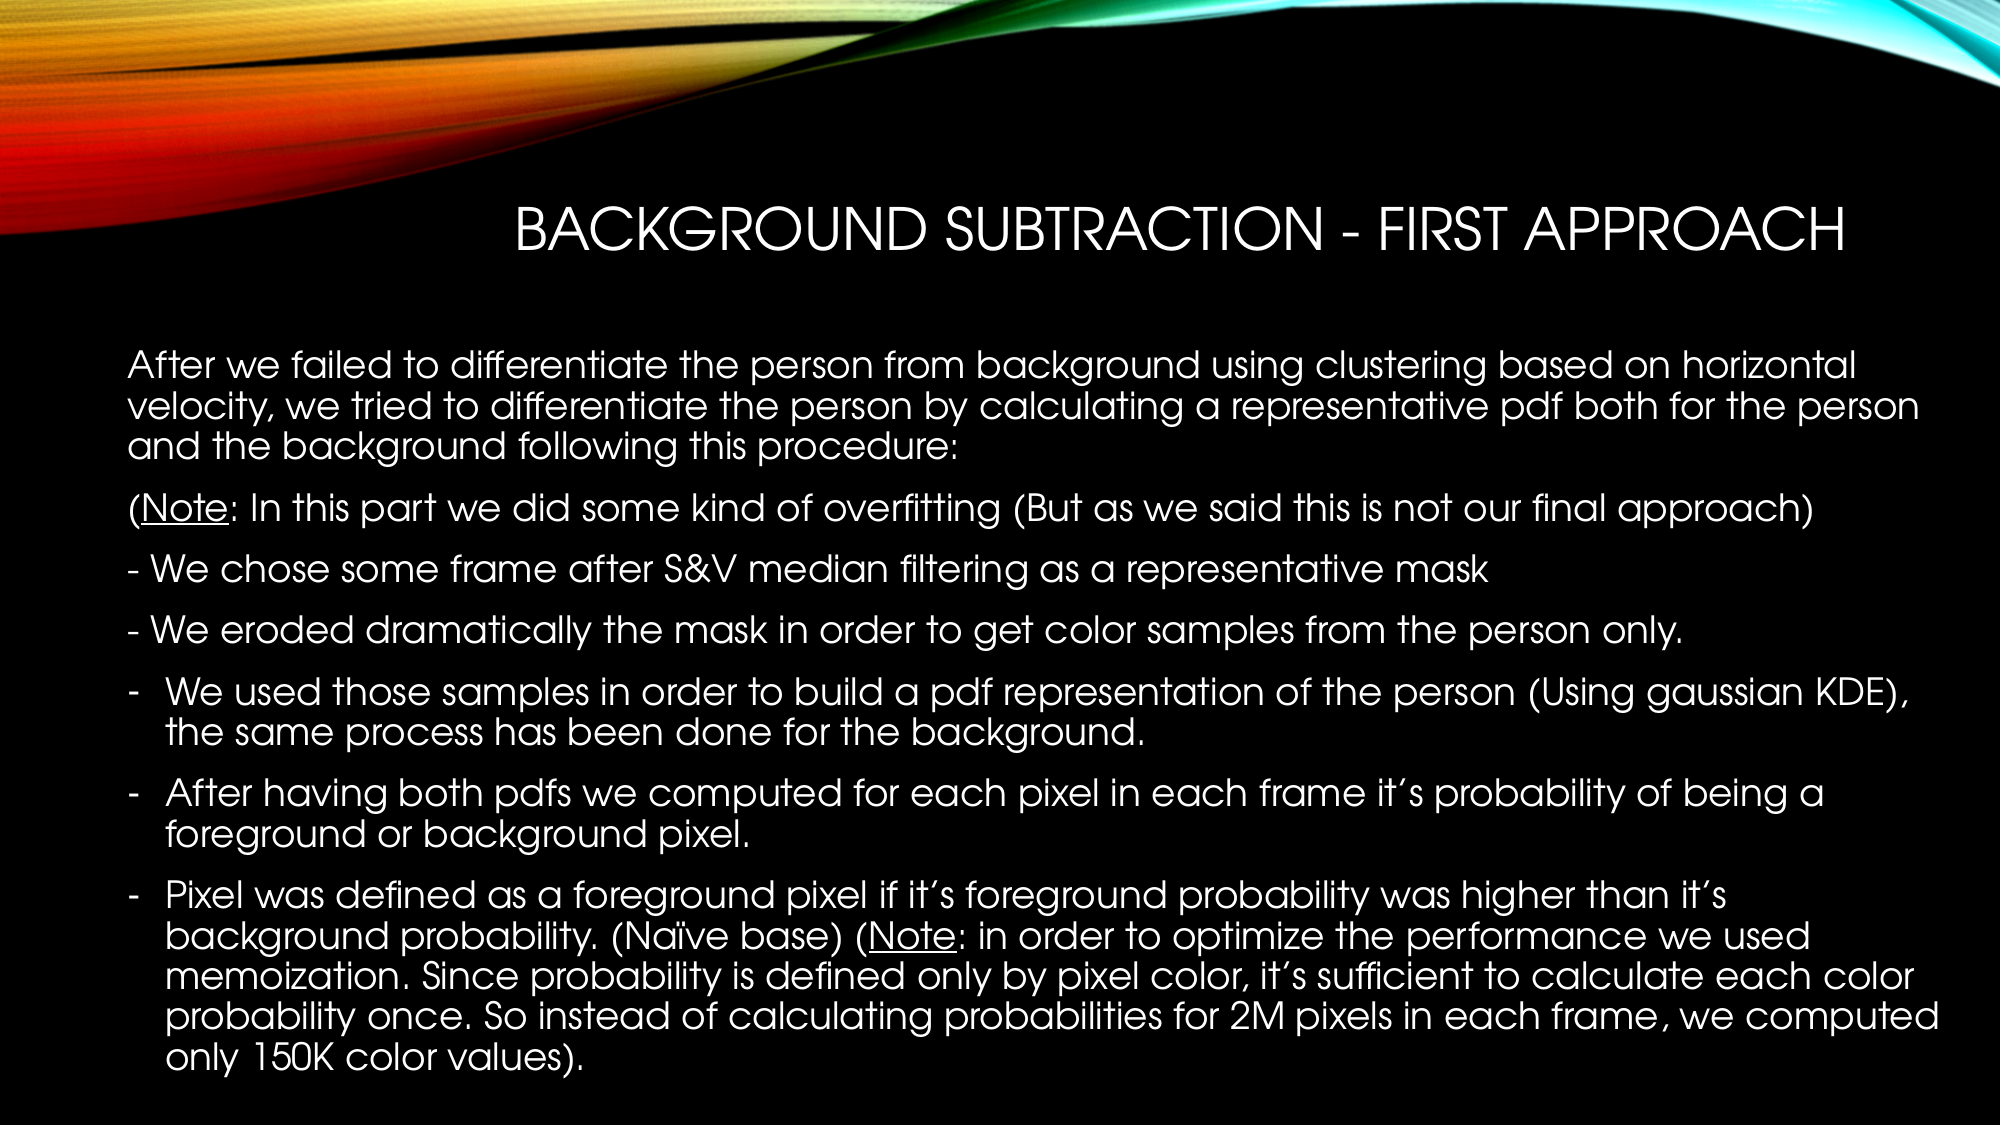

# BACKGROUND subtraction - first approach
After we failed to differentiate the person from background using clustering based on horizontal velocity, we tried to differentiate the person by calculating a representative pdf both for the person and the background following this procedure:
(Note: In this part we did some kind of overfitting (But as we said this is not our final approach)
- We chose some frame after S&V median filtering as a representative mask
- We eroded dramatically the mask in order to get color samples from the person only.
We used those samples in order to build a pdf representation of the person (Using gaussian KDE), the same process has been done for the background.
After having both pdfs we computed for each pixel in each frame it’s probability of being a foreground or background pixel.
Pixel was defined as a foreground pixel if it’s foreground probability was higher than it’s background probability. (Naïve base) (Note: in order to optimize the performance we used memoization. Since probability is defined only by pixel color, it’s sufficient to calculate each color probability once. So instead of calculating probabilities for 2M pixels in each frame, we computed only 150K color values).